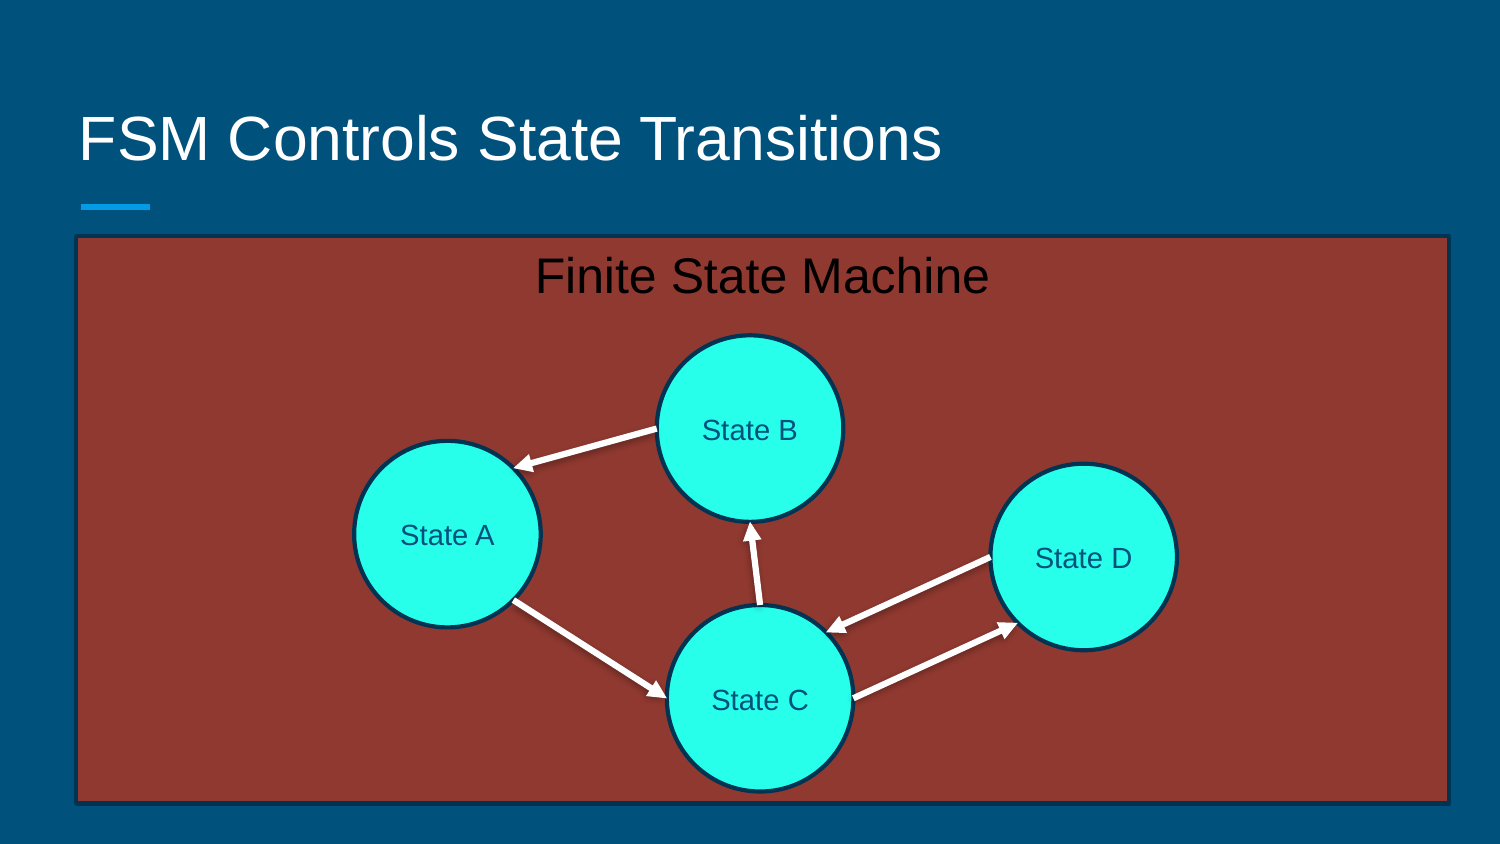

# FSM Controls State Transitions

Finite State Machine
State B
State A
State D
State C